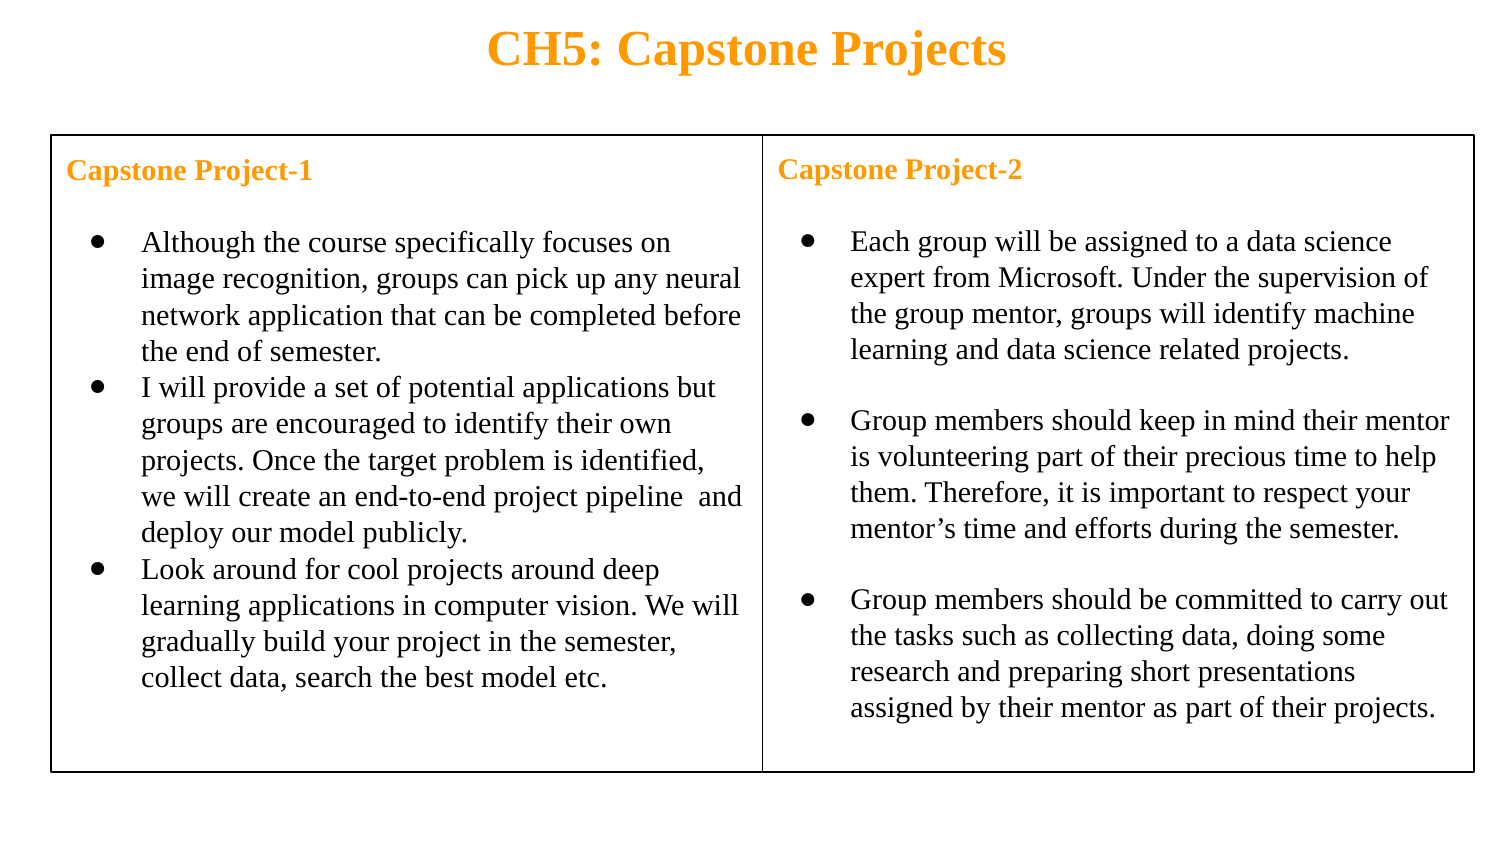

# CH5: Capstone Projects
Capstone Project-1

Although the course specifically focuses on image recognition, groups can pick up any neural network application that can be completed before the end of semester.
I will provide a set of potential applications but groups are encouraged to identify their own  projects. Once the target problem is identified, we will create an end-to-end project pipeline  and deploy our model publicly.
Look around for cool projects around deep learning applications in computer vision. We will gradually build your project in the semester, collect data, search the best model etc.

Capstone Project-2
Each group will be assigned to a data science expert from Microsoft. Under the supervision of the group mentor, groups will identify machine learning and data science related projects.
Group members should keep in mind their mentor is volunteering part of their precious time to help them. Therefore, it is important to respect your mentor’s time and efforts during the semester.
Group members should be committed to carry out the tasks such as collecting data, doing some research and preparing short presentations  assigned by their mentor as part of their projects.